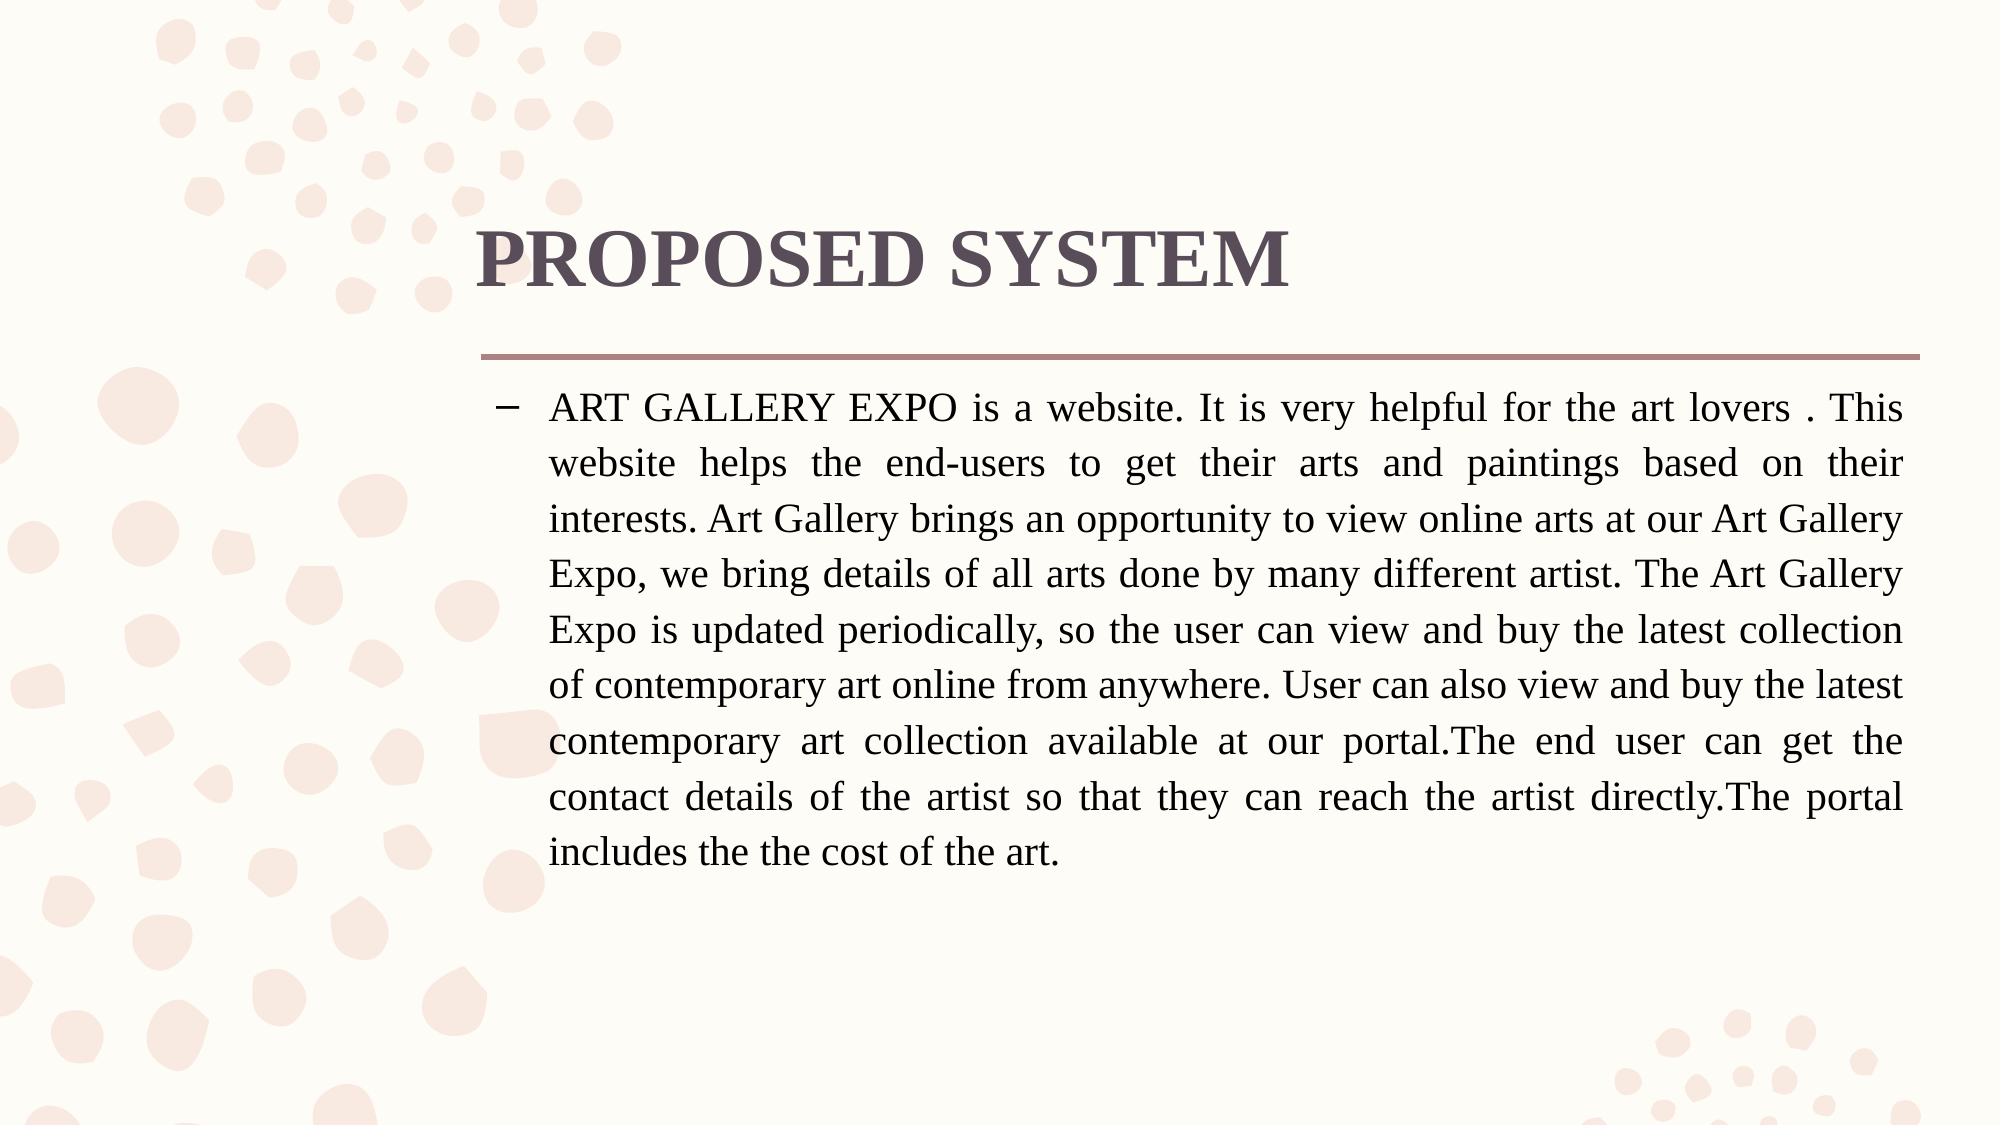

# PROPOSED SYSTEM
ART GALLERY EXPO is a website. It is very helpful for the art lovers . This website helps the end-users to get their arts and paintings based on their interests. Art Gallery brings an opportunity to view online arts at our Art Gallery Expo, we bring details of all arts done by many different artist. The Art Gallery Expo is updated periodically, so the user can view and buy the latest collection of contemporary art online from anywhere. User can also view and buy the latest contemporary art collection available at our portal.The end user can get the contact details of the artist so that they can reach the artist directly.The portal includes the the cost of the art.